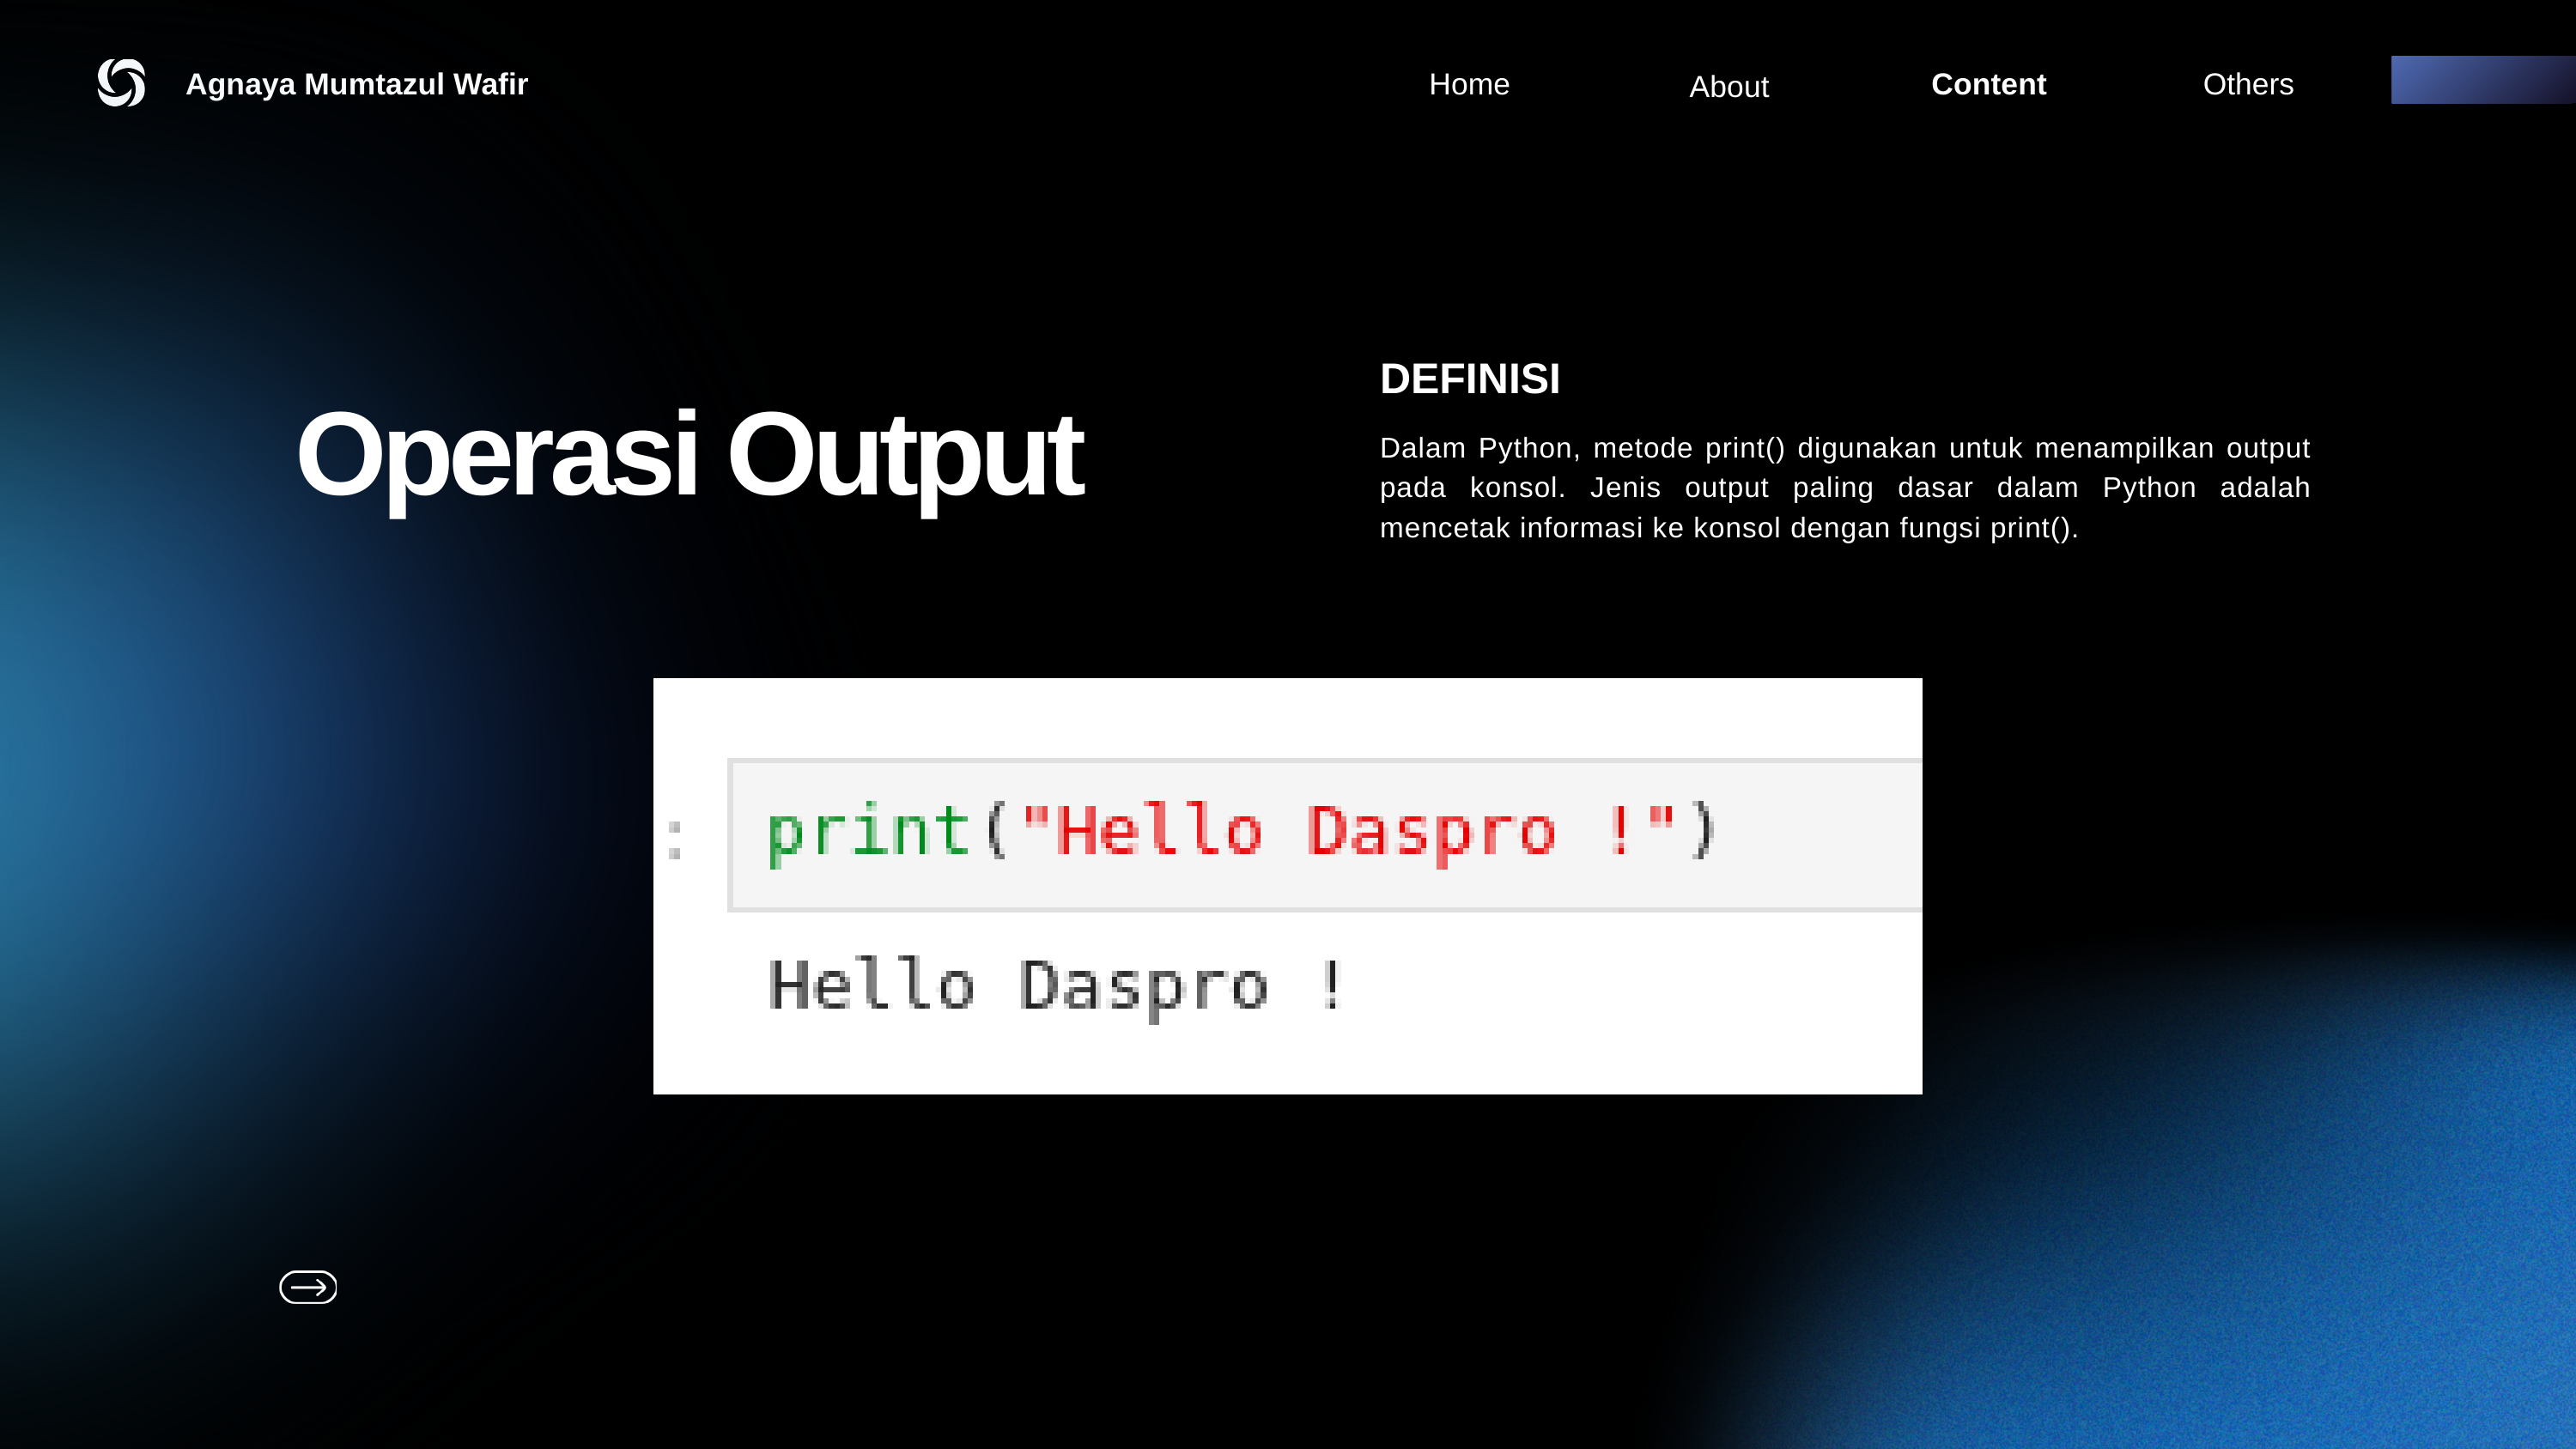

Agnaya Mumtazul Wafir
Home
Content
Others

About
DEFINISI
Operasi Output
Dalam Python, metode print() digunakan untuk menampilkan output pada konsol. Jenis output paling dasar dalam Python adalah mencetak informasi ke konsol dengan fungsi print().